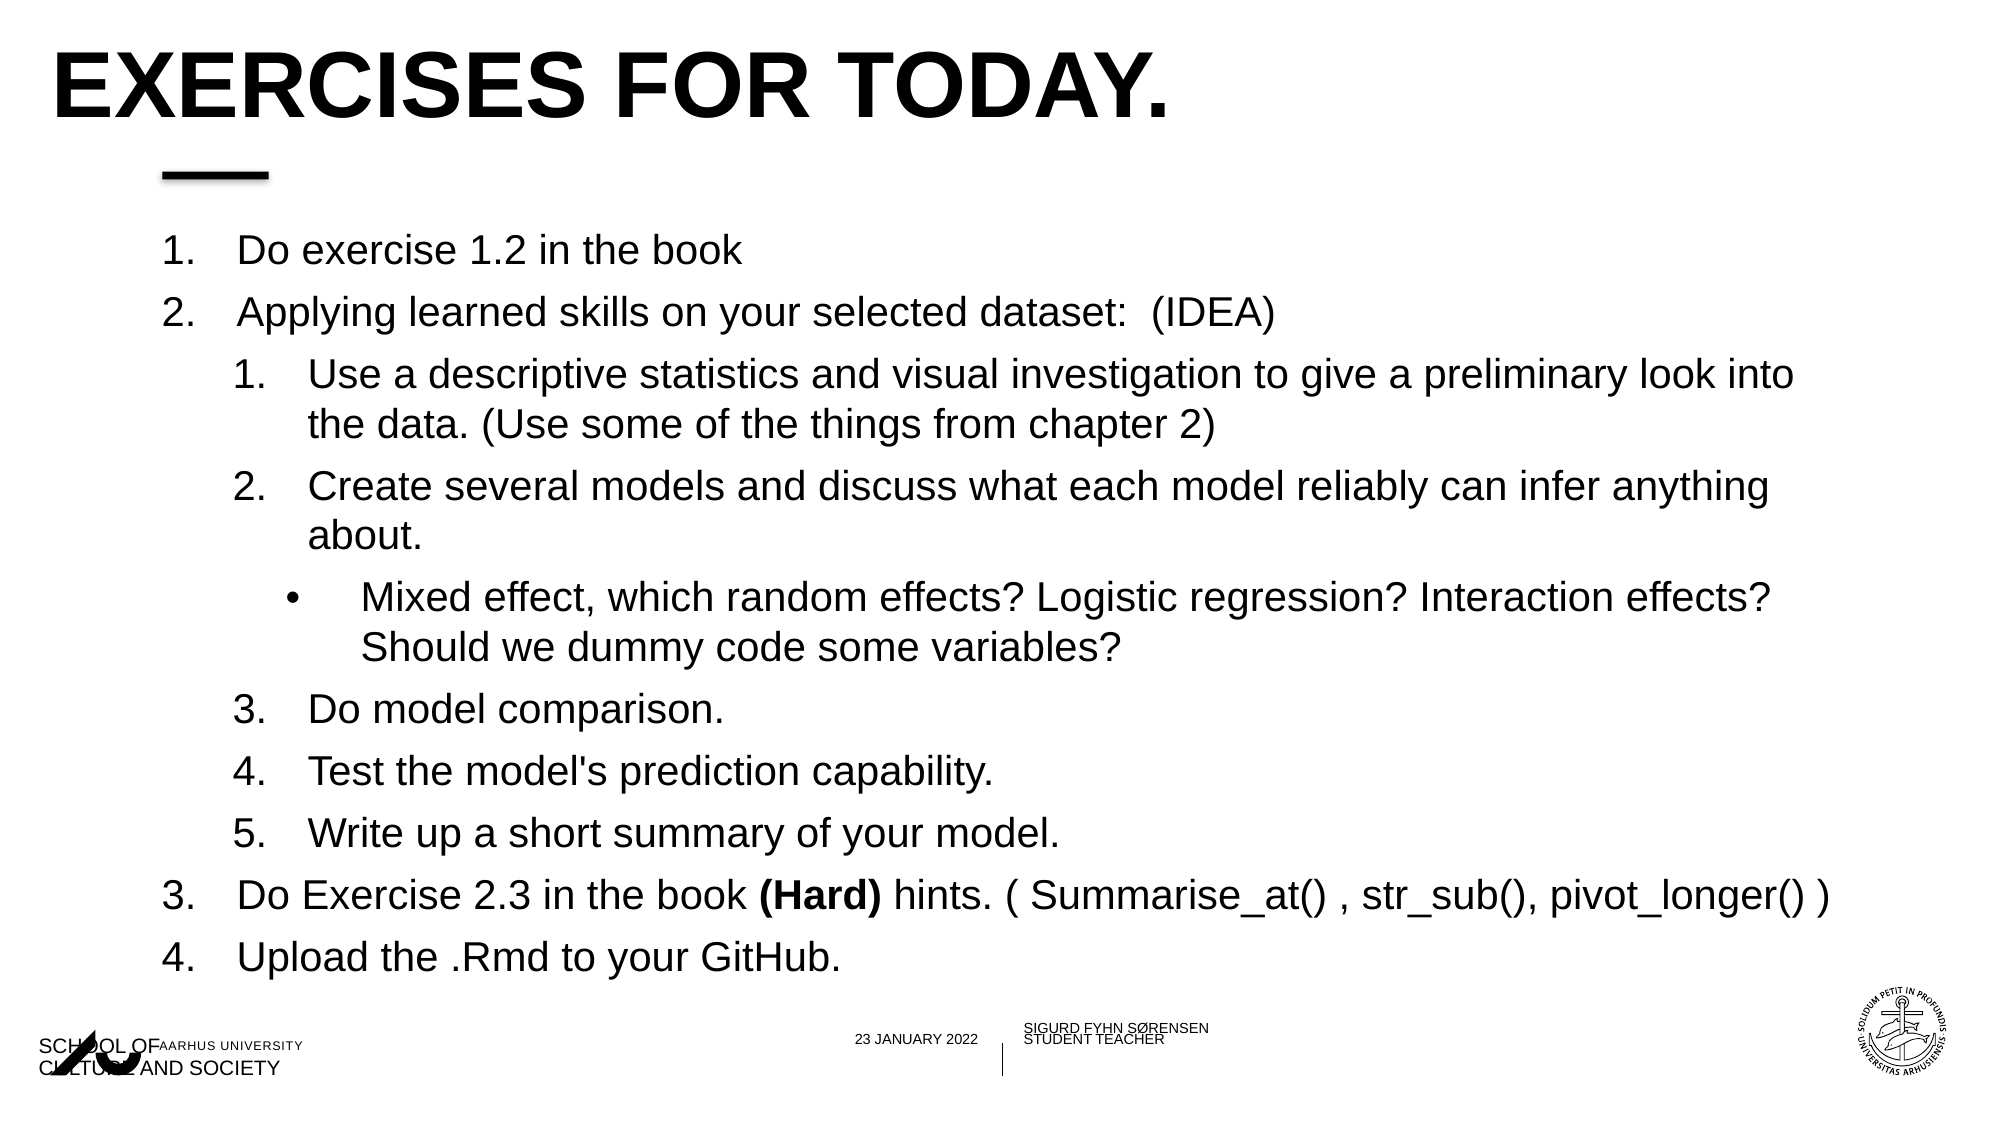

# Exercises for today.
Do exercise 1.2 in the book
Applying learned skills on your selected dataset:  (IDEA)
Use a descriptive statistics and visual investigation to give a preliminary look into the data. (Use some of the things from chapter 2)
Create several models and discuss what each model reliably can infer anything about.
Mixed effect, which random effects? Logistic regression? Interaction effects? Should we dummy code some variables?
Do model comparison.
Test the model's prediction capability.
Write up a short summary of your model.
Do Exercise 2.3 in the book (Hard) hints. ( Summarise_at() , str_sub(), pivot_longer() )
Upload the .Rmd to your GitHub.

01/02/202223/01/2022